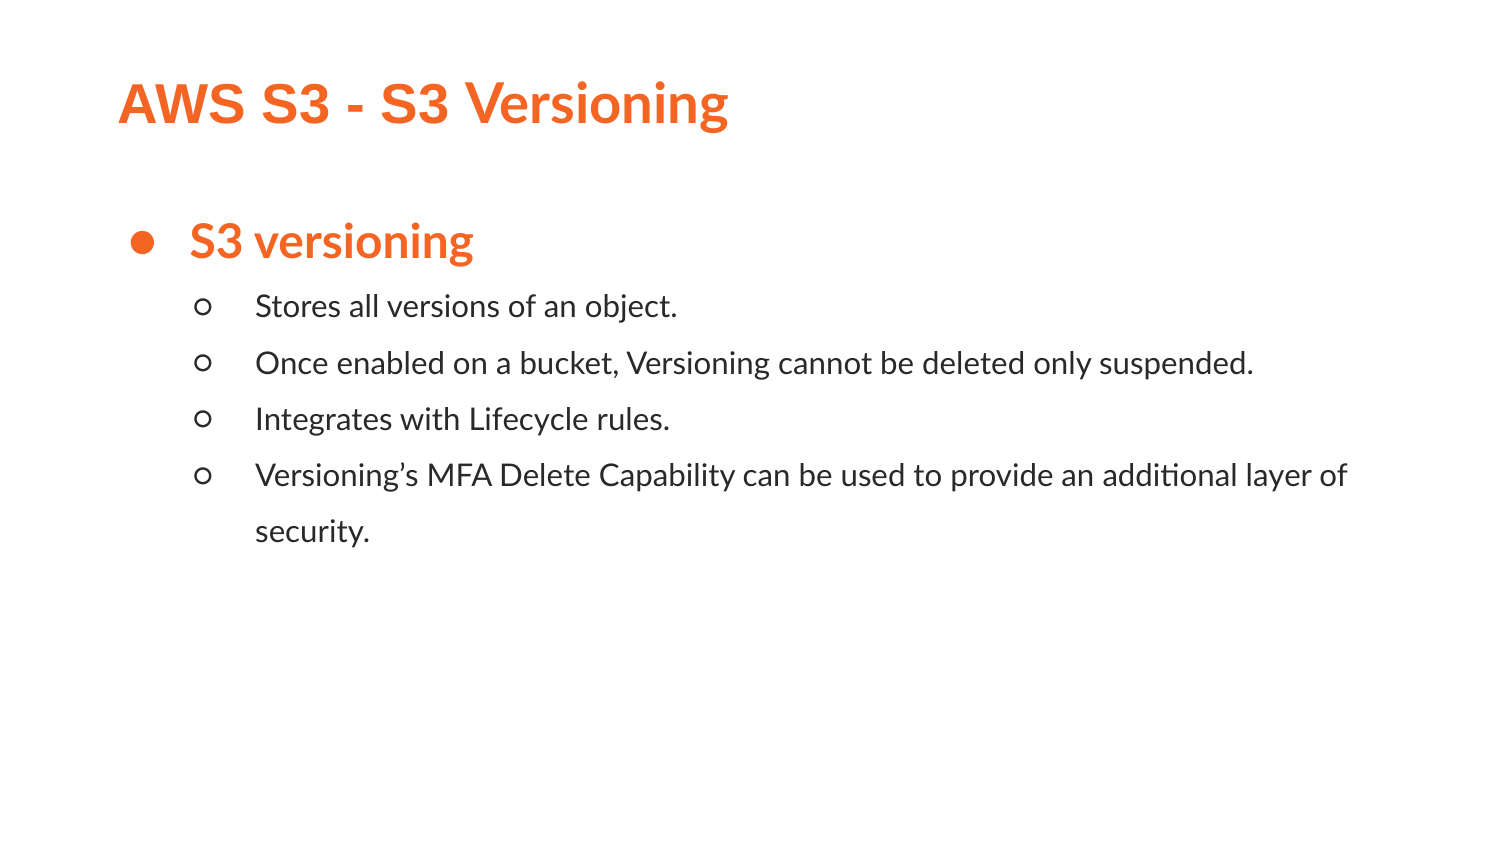

AWS S3 - S3 Versioning
S3 versioning
Stores all versions of an object.
Once enabled on a bucket, Versioning cannot be deleted only suspended.
Integrates with Lifecycle rules.
Versioning’s MFA Delete Capability can be used to provide an additional layer of security.